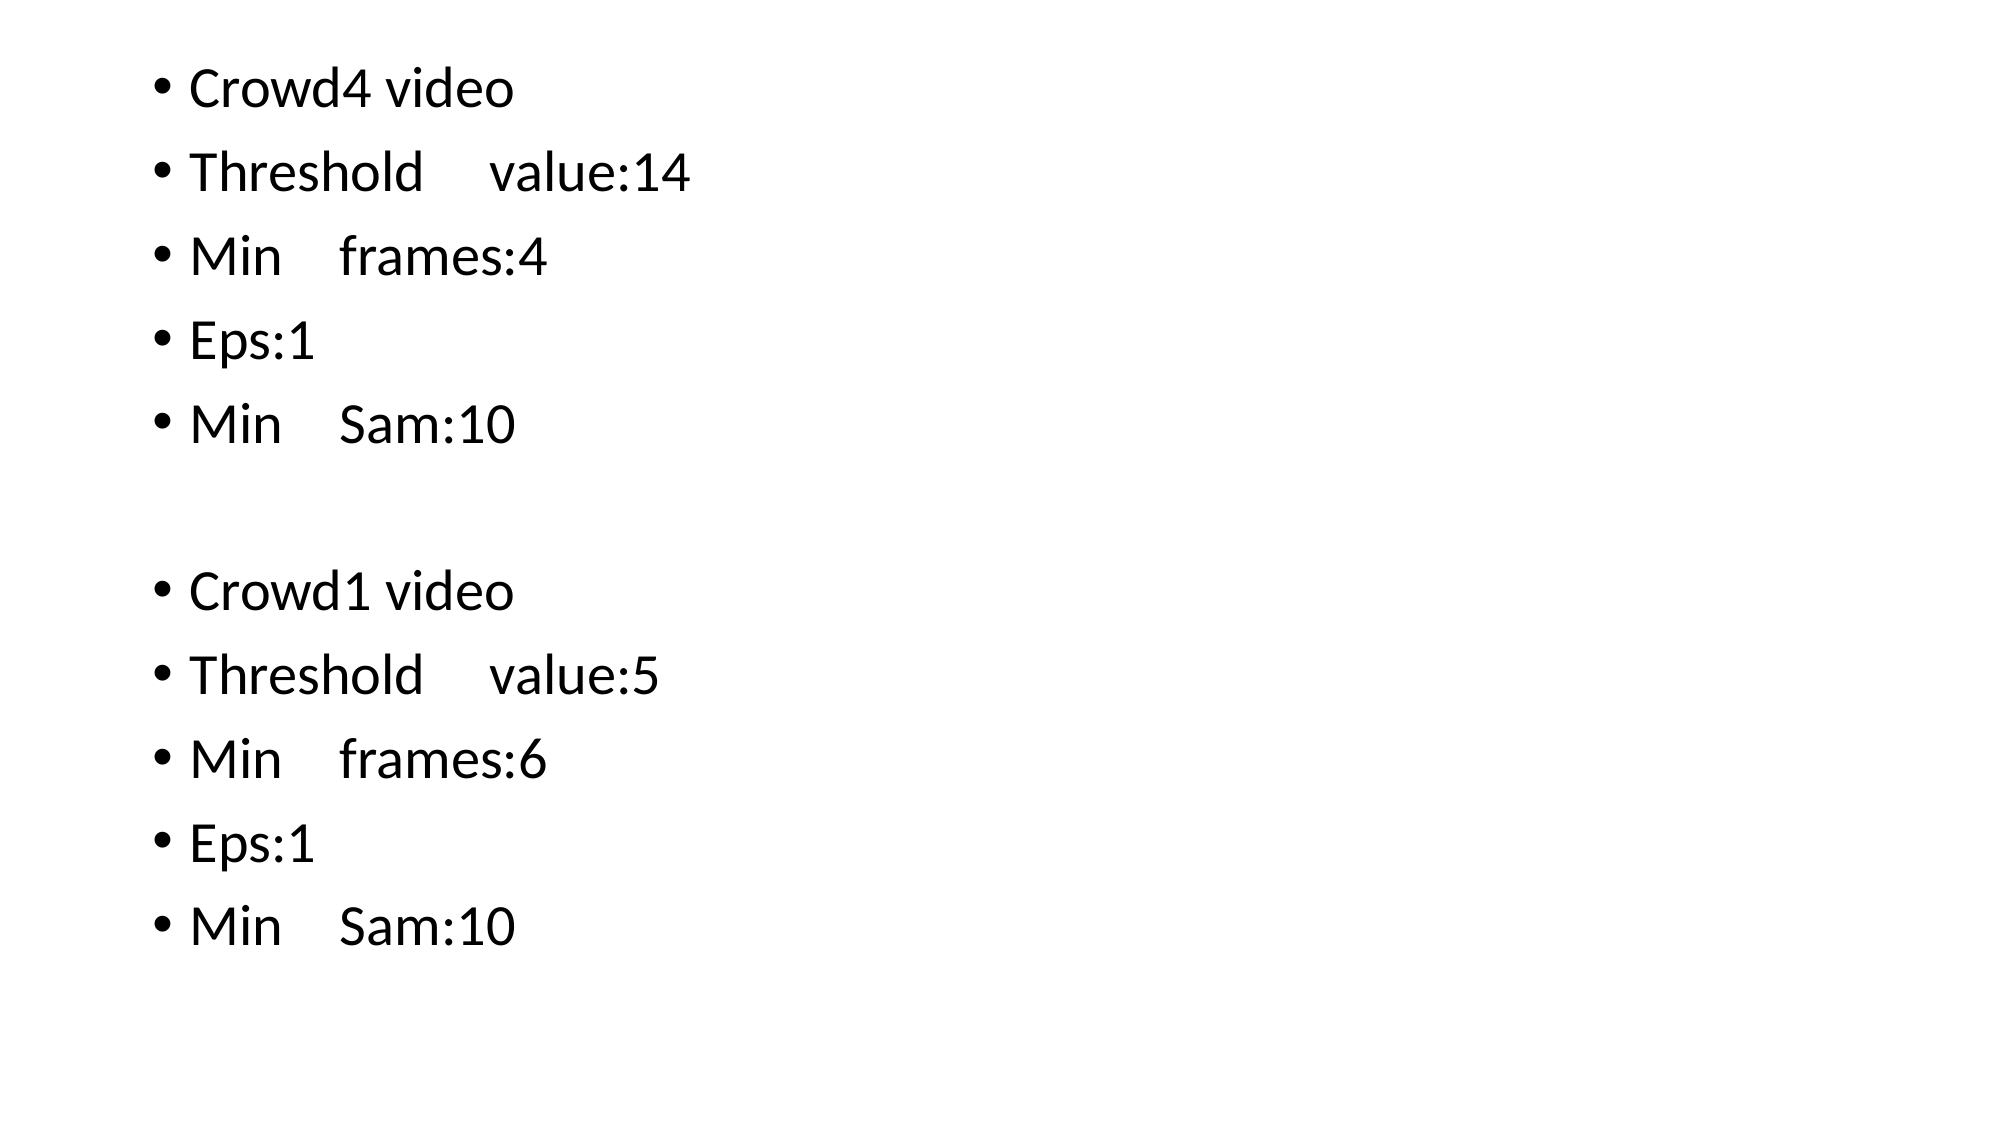

Crowd4 video
Threshold	value:14
Min	frames:4
Eps:1
Min	Sam:10

Crowd1 video
Threshold	value:5
Min	frames:6
Eps:1
Min	Sam:10